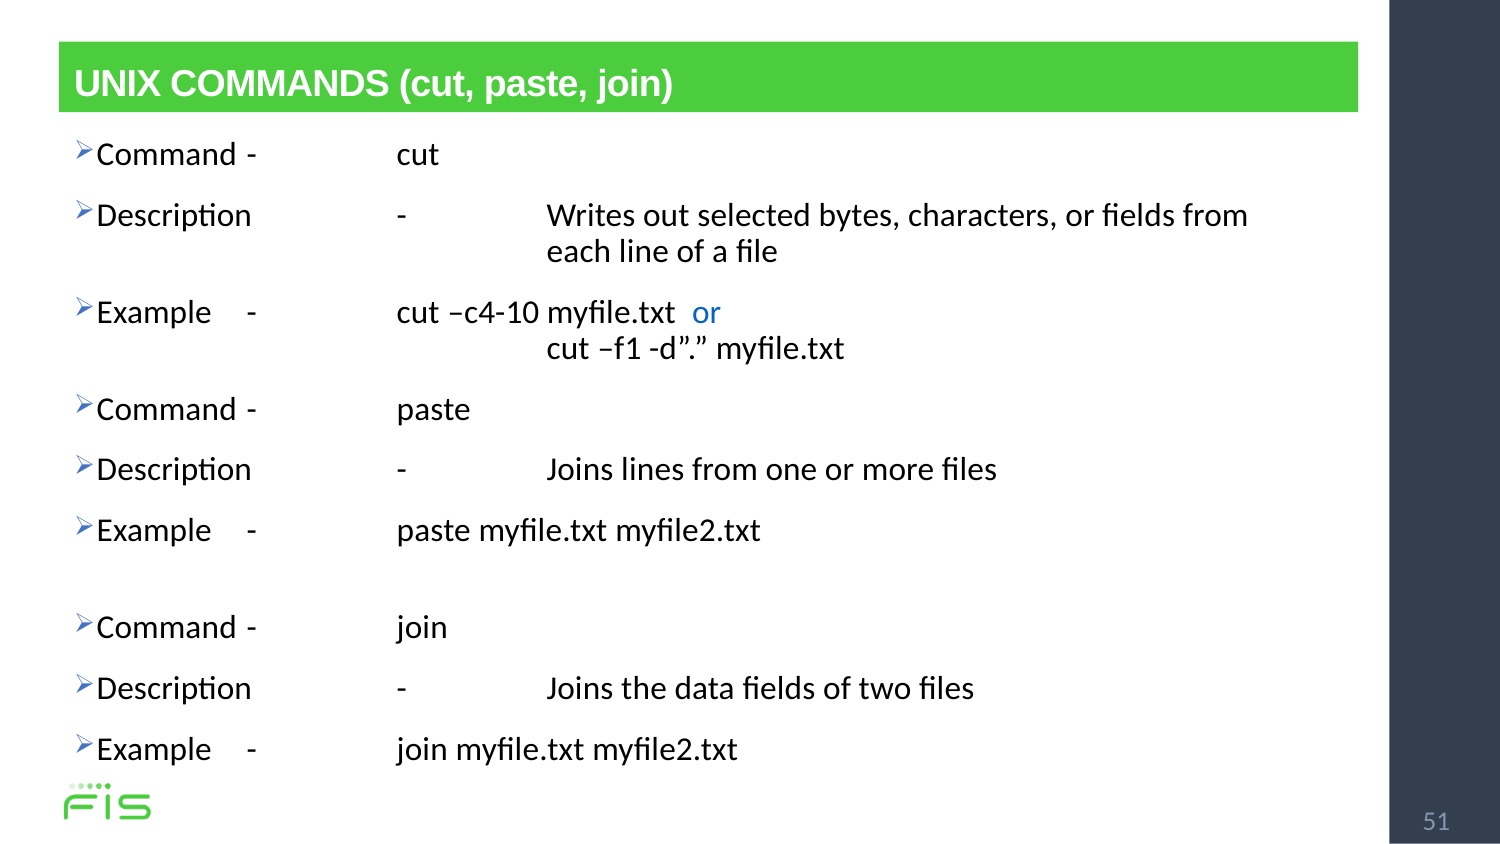

# UNIX COMMANDS (cut, paste, join)
Command	-	cut
Description	-	Writes out selected bytes, characters, or fields from
			each line of a file
Example	-	cut –c4-10 myfile.txt  or
			cut –f1 -d”.” myfile.txt
Command	-	paste
Description 	-	Joins lines from one or more files
Example	-         	paste myfile.txt myfile2.txt
Command	-	join
Description 	-	Joins the data fields of two files
Example	-         	join myfile.txt myfile2.txt
51